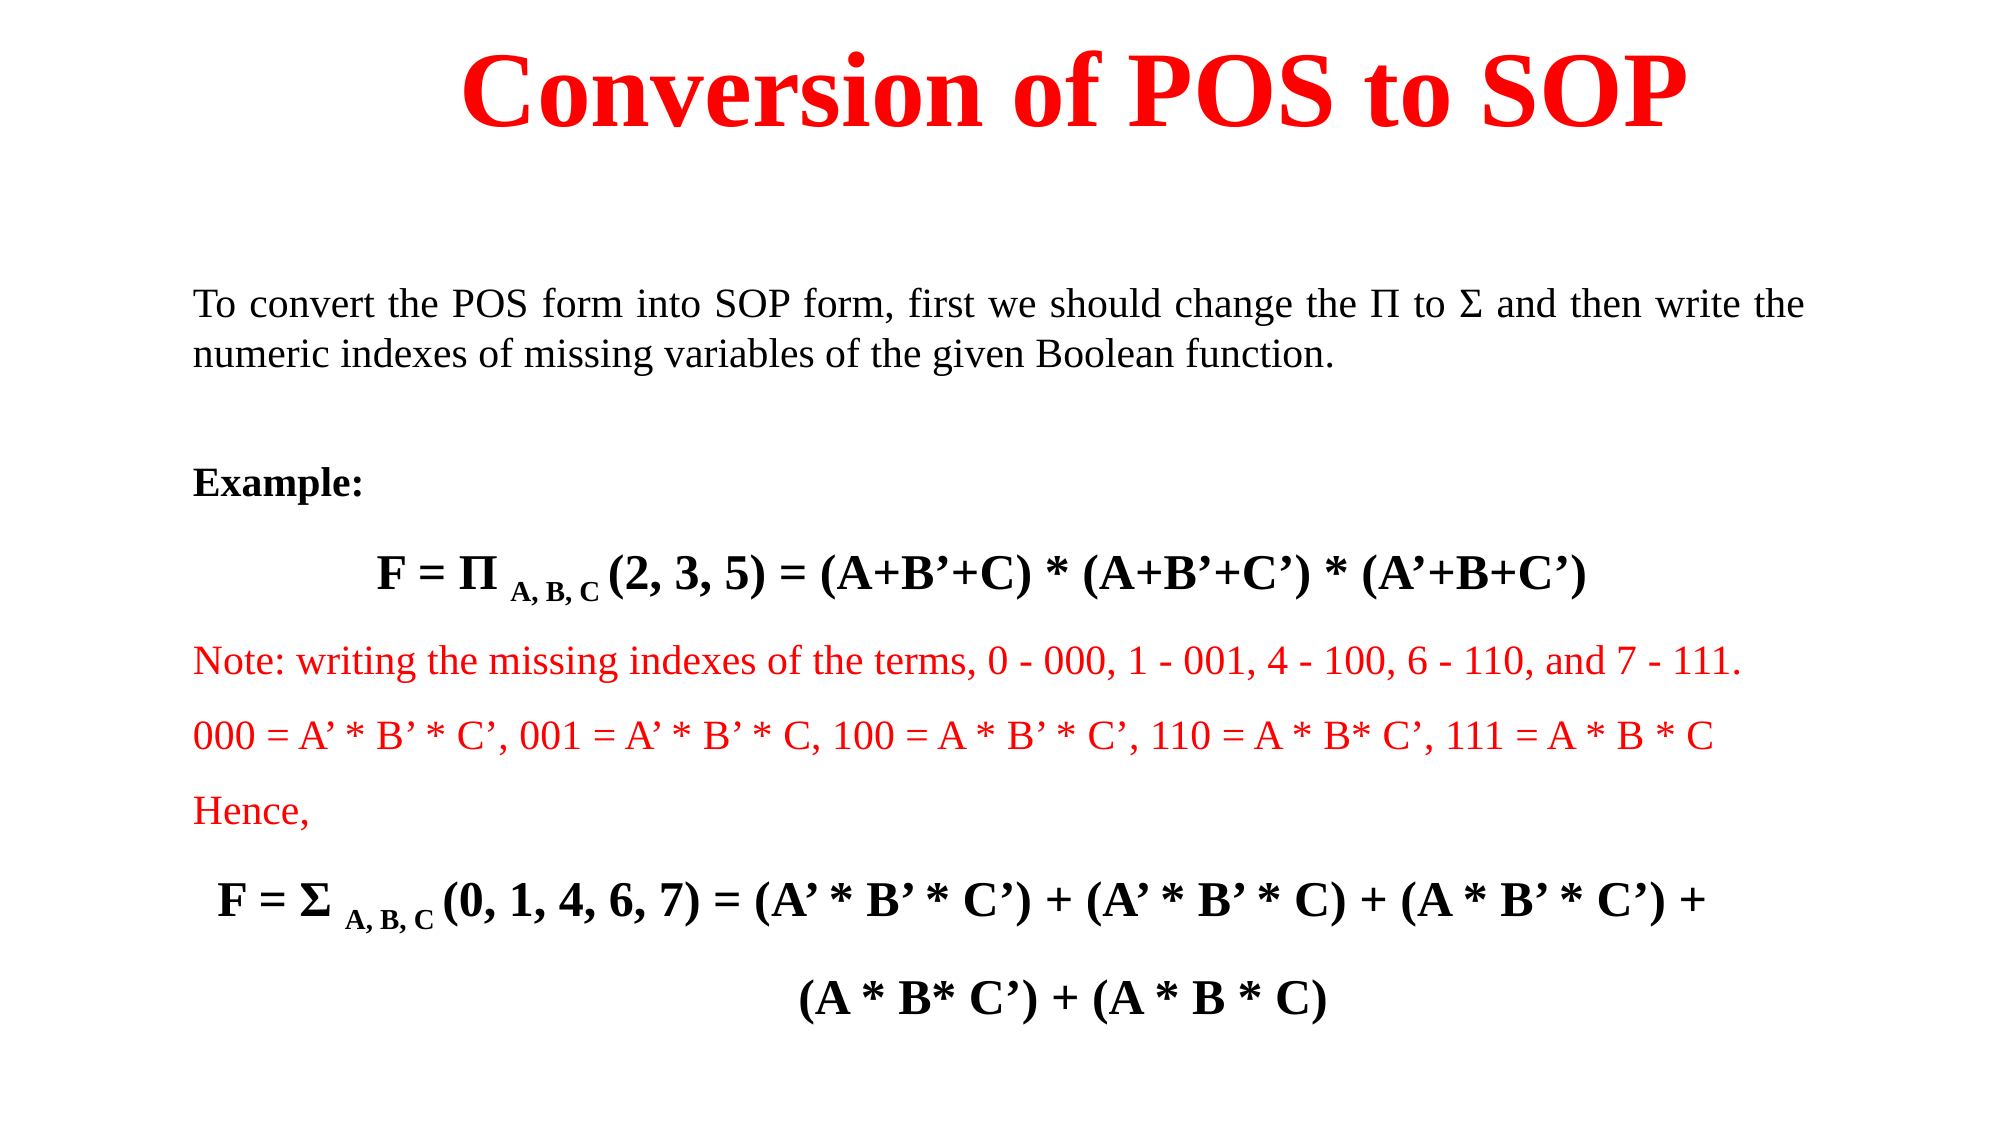

# Conversion of POS to SOP
To convert the POS form into SOP form, first we should change the Π to Σ and then write the numeric indexes of missing variables of the given Boolean function.
Example:
F = Π A, B, C (2, 3, 5) = (A+B’+C) * (A+B’+C’) * (A’+B+C’)
Note: writing the missing indexes of the terms, 0 - 000, 1 - 001, 4 - 100, 6 - 110, and 7 - 111.
000 = A’ * B’ * C’, 001 = A’ * B’ * C, 100 = A * B’ * C’, 110 = A * B* C’, 111 = A * B * C
Hence,
 F = Σ A, B, C (0, 1, 4, 6, 7) = (A’ * B’ * C’) + (A’ * B’ * C) + (A * B’ * C’) +     	(A * B* C’) + (A * B * C)